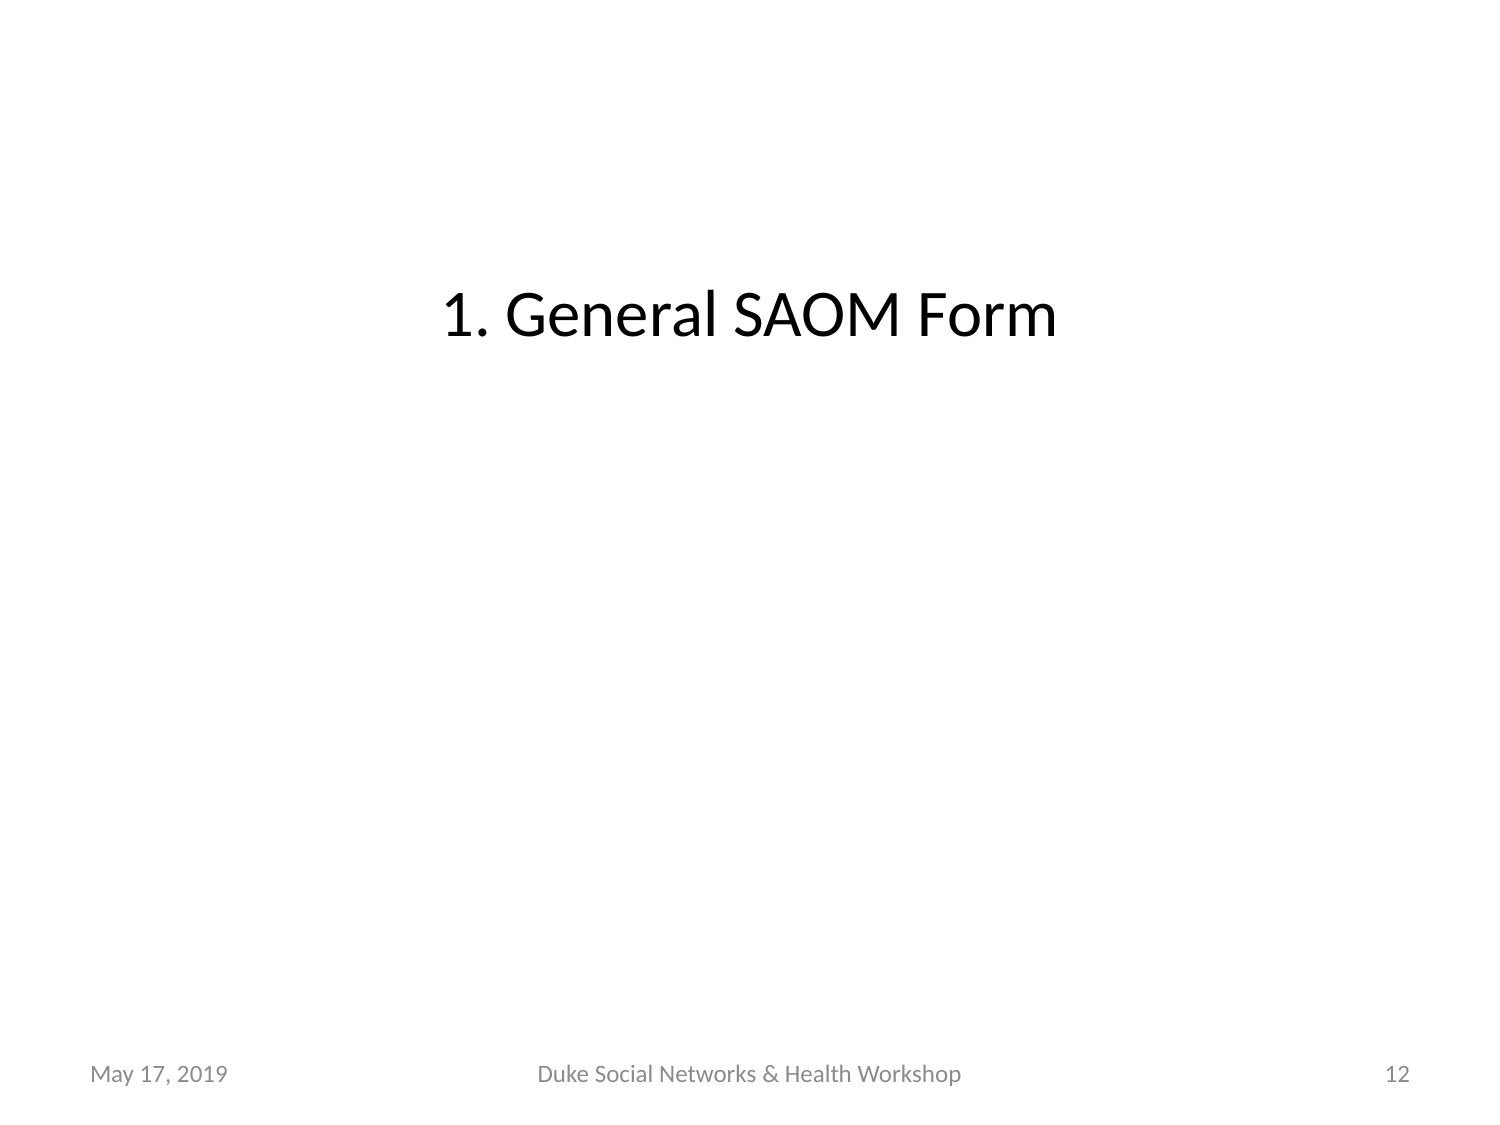

#
1. General SAOM Form
May 17, 2019
Duke Social Networks & Health Workshop
12